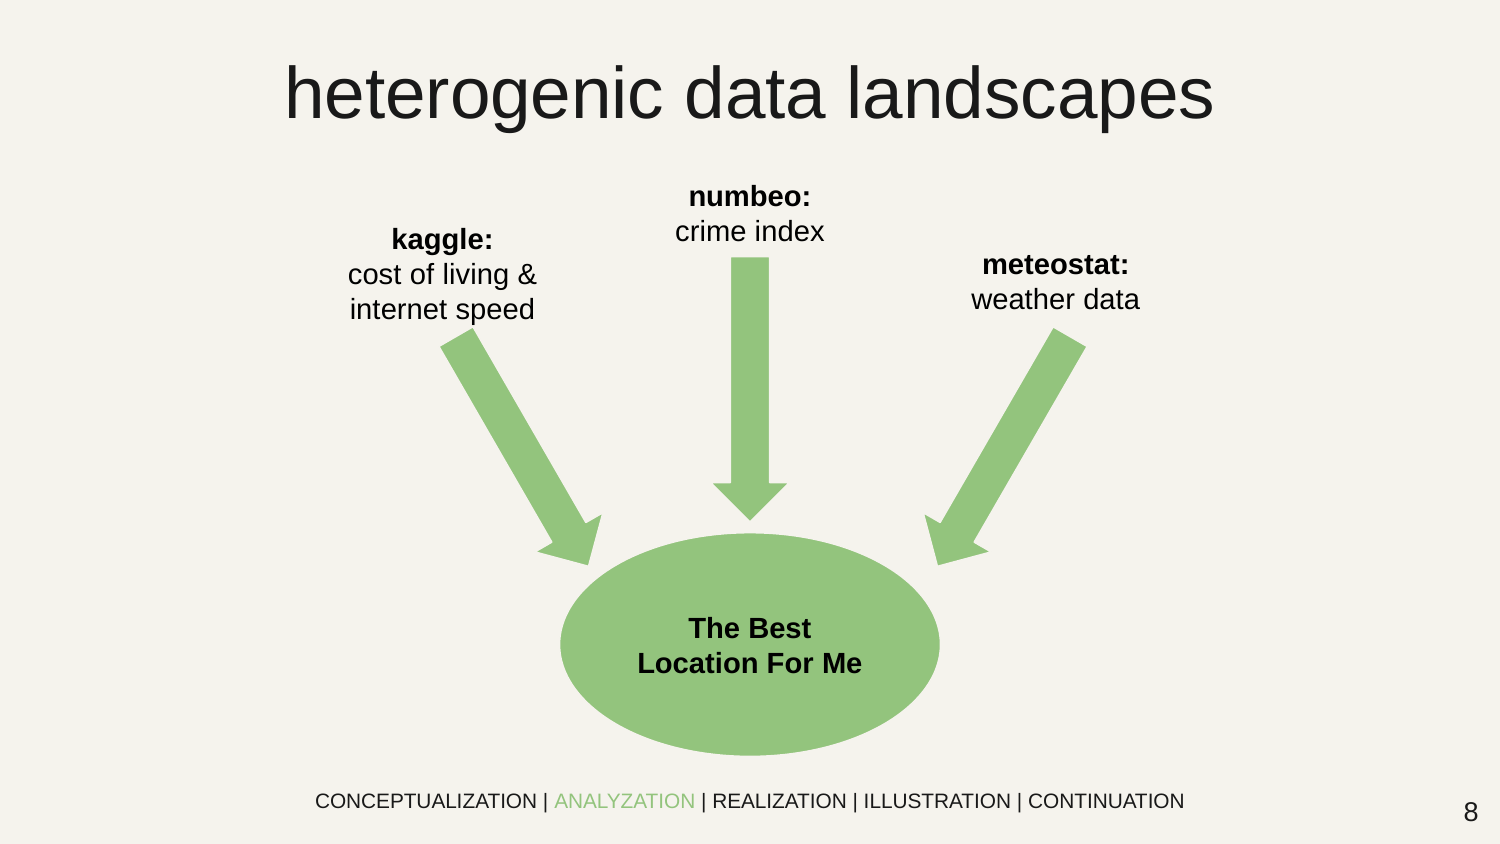

# heterogenic data landscapes
numbeo:
crime index
kaggle:
cost of living &
internet speed
meteostat:
weather data

The Best Location For Me
CONCEPTUALIZATION | ANALYZATION | REALIZATION | ILLUSTRATION | CONTINUATION
8